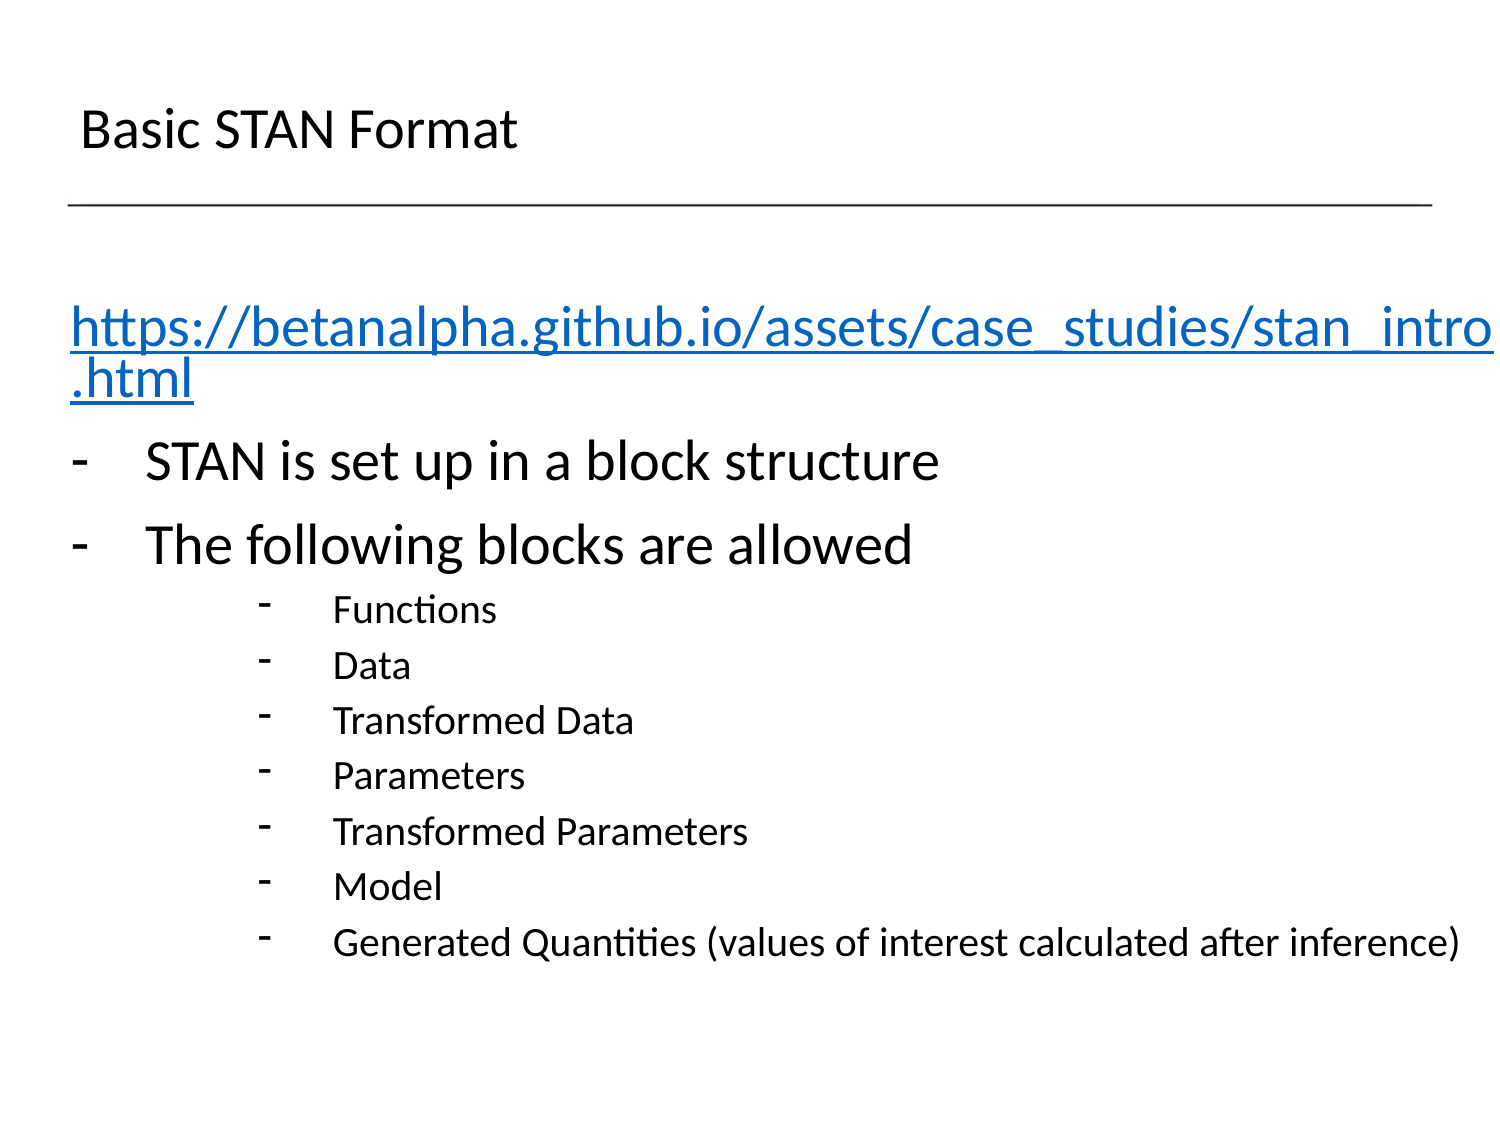

Basic STAN Format
https://betanalpha.github.io/assets/case_studies/stan_intro.html
STAN is set up in a block structure
The following blocks are allowed
Functions
Data
Transformed Data
Parameters
Transformed Parameters
Model
Generated Quantities (values of interest calculated after inference)